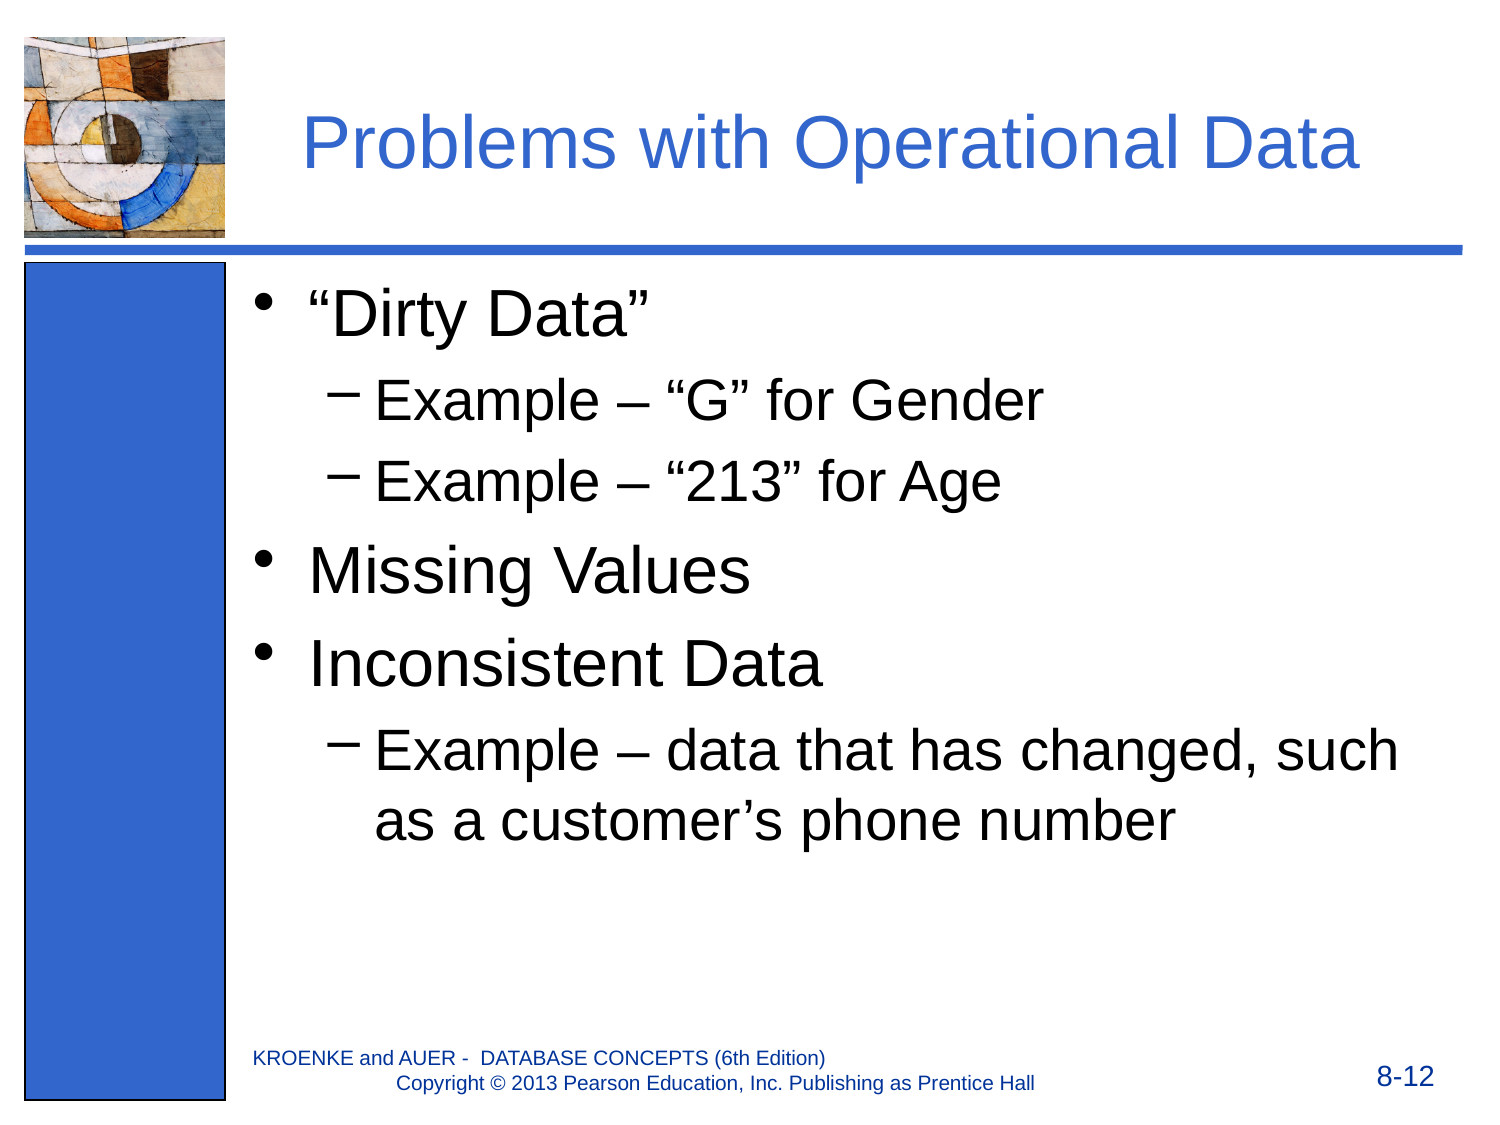

# Problems with Operational Data
“Dirty Data”
Example – “G” for Gender
Example – “213” for Age
Missing Values
Inconsistent Data
Example – data that has changed, such as a customer’s phone number
KROENKE and AUER -  DATABASE CONCEPTS (6th Edition)                                                                    Copyright © 2013 Pearson Education, Inc. Publishing as Prentice Hall
8-12